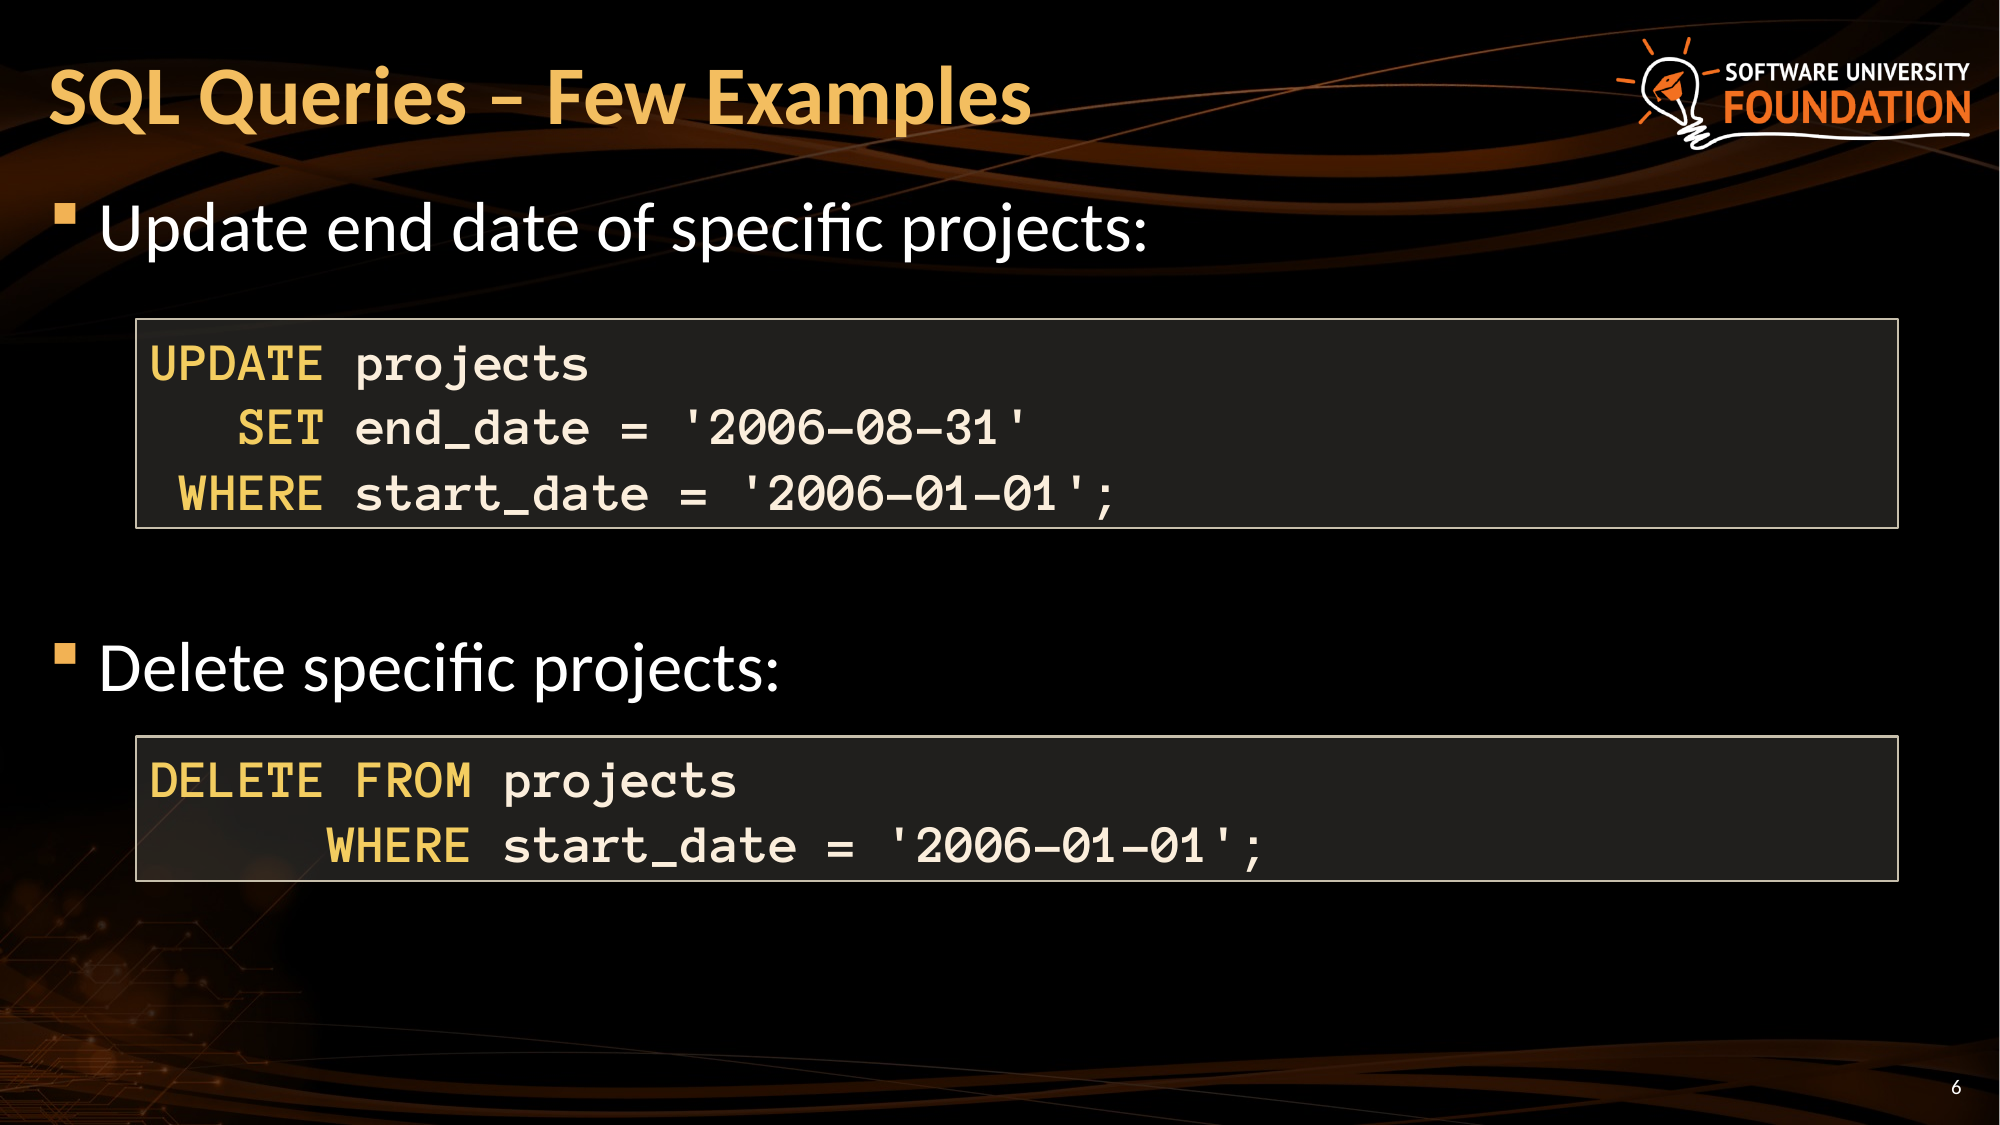

# SQL Queries – Few Examples
Update end date of specific projects:

Delete specific projects:

UPDATE projects
   SET end_date = '2006-08-31'
 WHERE start_date = '2006-01-01';
DELETE FROM projects
      WHERE start_date = '2006-01-01';
6